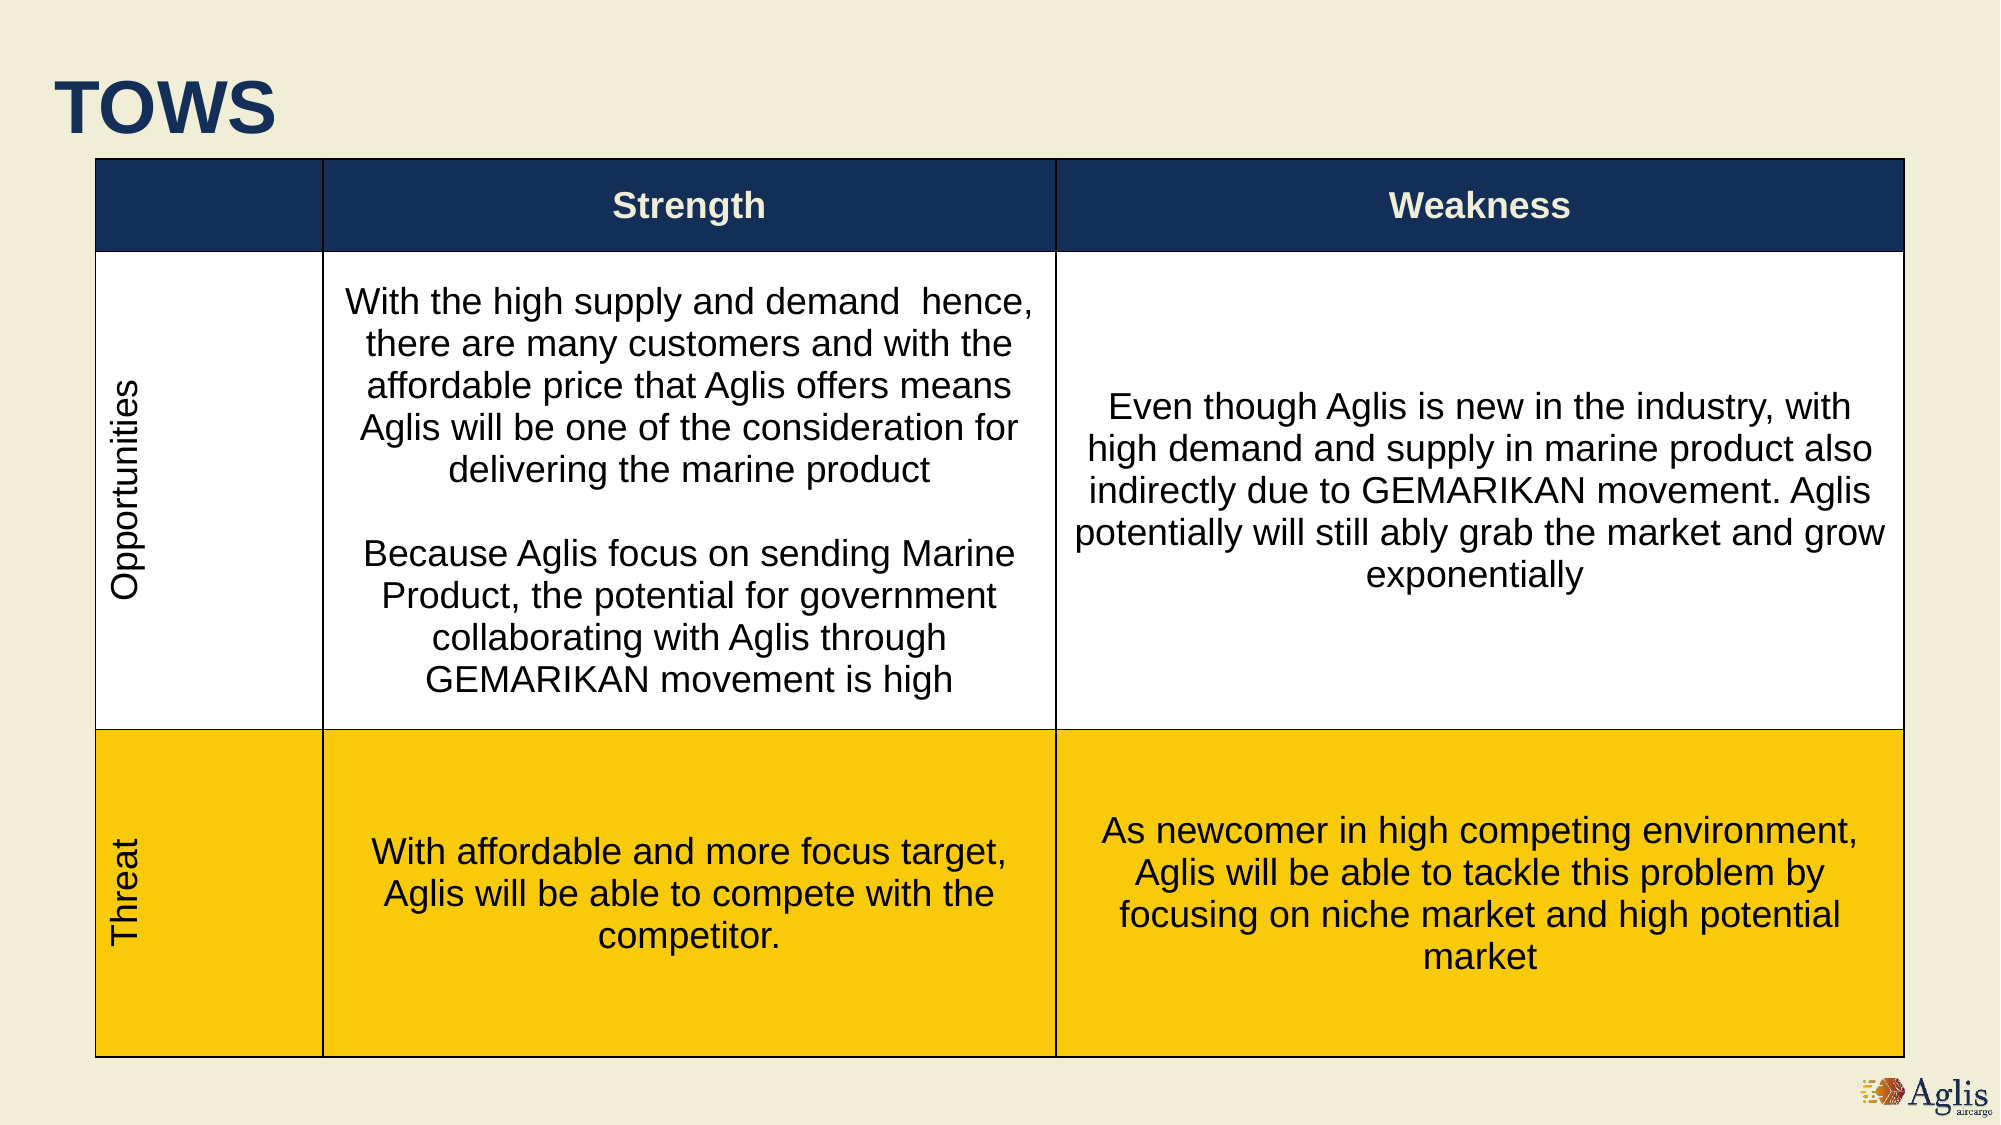

# TOWS
|  | Strength | Weakness |
| --- | --- | --- |
| Opportunities | With the high supply and demand  hence, there are many customers and with the affordable price that Aglis offers means Aglis will be one of the consideration for delivering the marine product Because Aglis focus on sending Marine Product, the potential for government collaborating with Aglis through GEMARIKAN movement is high | Even though Aglis is new in the industry, with high demand and supply in marine product also indirectly due to GEMARIKAN movement. Aglis potentially will still ably grab the market and grow exponentially |
| Threat | With affordable and more focus target, Aglis will be able to compete with the competitor. | As newcomer in high competing environment, Aglis will be able to tackle this problem by focusing on niche market and high potential market |